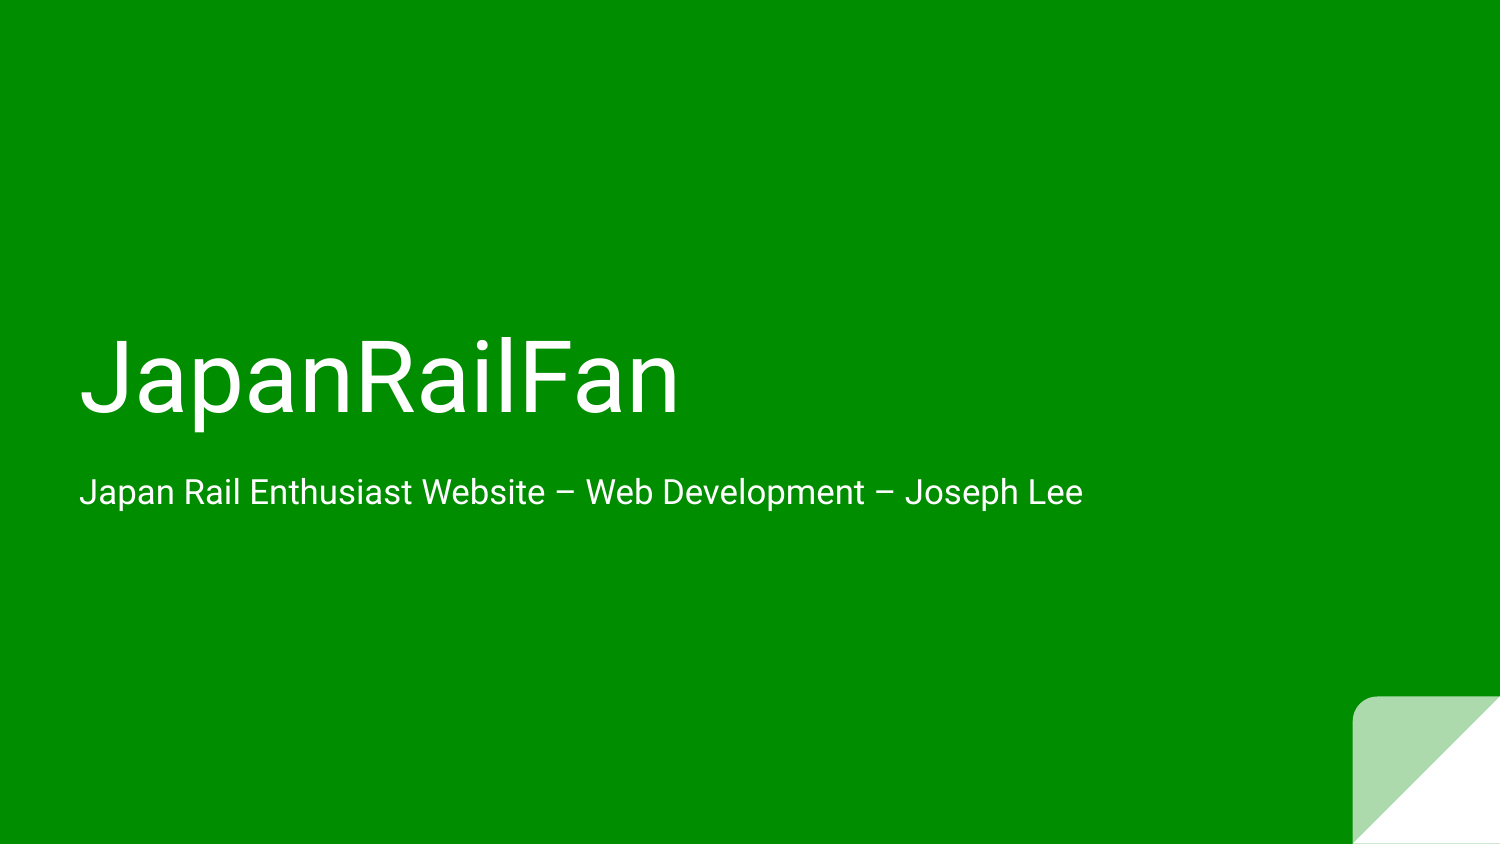

# JapanRailFan
Japan Rail Enthusiast Website – Web Development – Joseph Lee